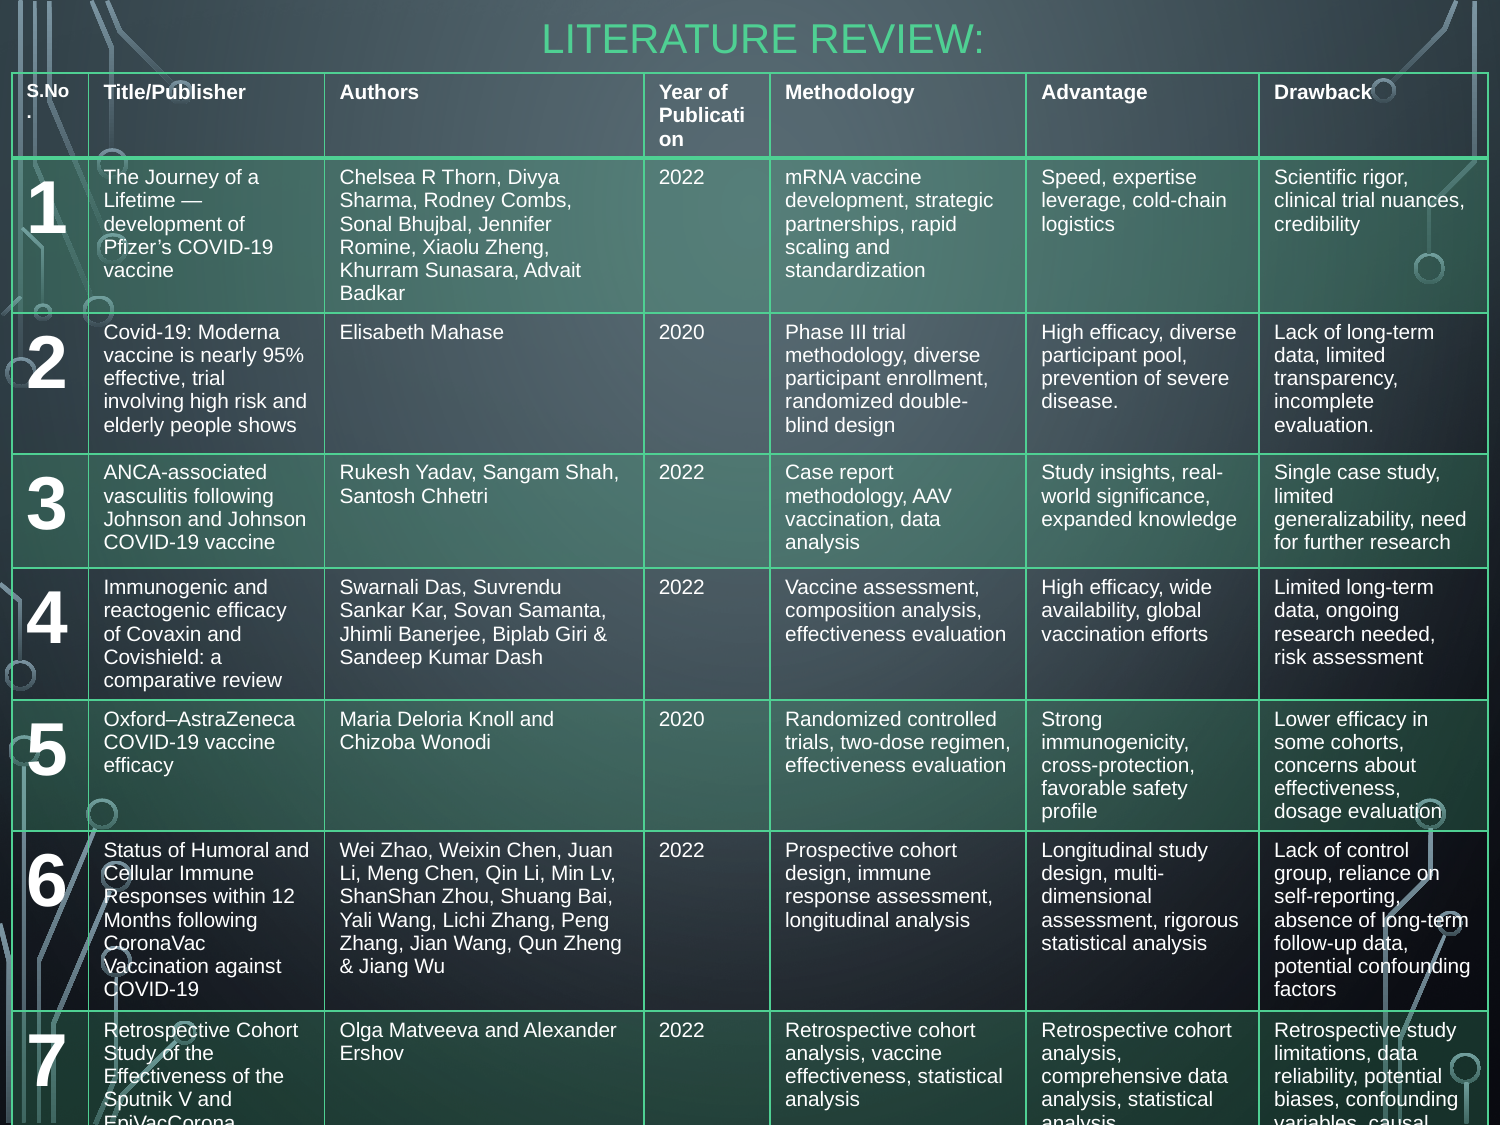

# LITERATURE REVIEW:
| S.No. | Title/Publisher | Authors | Year of Publication | Methodology | Advantage | Drawback |
| --- | --- | --- | --- | --- | --- | --- |
| 1 | The Journey of a Lifetime — development of Pfizer’s COVID-19 vaccine | Chelsea R Thorn, Divya Sharma, Rodney Combs, Sonal Bhujbal, Jennifer Romine, Xiaolu Zheng, Khurram Sunasara, Advait Badkar | 2022 | mRNA vaccine development, strategic partnerships, rapid scaling and standardization | Speed, expertise leverage, cold-chain logistics | Scientific rigor, clinical trial nuances, credibility |
| 2 | Covid-19: Moderna vaccine is nearly 95% effective, trial involving high risk and elderly people shows | Elisabeth Mahase | 2020 | Phase III trial methodology, diverse participant enrollment, randomized double-blind design | High efficacy, diverse participant pool, prevention of severe disease. | Lack of long-term data, limited transparency, incomplete evaluation. |
| 3 | ANCA-associated vasculitis following Johnson and Johnson COVID-19 vaccine | Rukesh Yadav, Sangam Shah, Santosh Chhetri | 2022 | Case report methodology, AAV vaccination, data analysis | Study insights, real-world significance, expanded knowledge | Single case study, limited generalizability, need for further research |
| 4 | Immunogenic and reactogenic efficacy of Covaxin and Covishield: a comparative review | Swarnali Das, Suvrendu Sankar Kar, Sovan Samanta, Jhimli Banerjee, Biplab Giri & Sandeep Kumar Dash | 2022 | Vaccine assessment, composition analysis, effectiveness evaluation | High efficacy, wide availability, global vaccination efforts | Limited long-term data, ongoing research needed, risk assessment |
| 5 | Oxford–AstraZeneca COVID-19 vaccine efficacy | Maria Deloria Knoll and Chizoba Wonodi | 2020 | Randomized controlled trials, two-dose regimen, effectiveness evaluation | Strong immunogenicity, cross-protection, favorable safety profile | Lower efficacy in some cohorts, concerns about effectiveness, dosage evaluation |
| 6 | Status of Humoral and Cellular Immune Responses within 12 Months following CoronaVac Vaccination against COVID-19 | Wei Zhao, Weixin Chen, Juan Li, Meng Chen, Qin Li, Min Lv, ShanShan Zhou, Shuang Bai, Yali Wang, Lichi Zhang, Peng Zhang, Jian Wang, Qun Zheng & Jiang Wu | 2022 | Prospective cohort design, immune response assessment, longitudinal analysis | Longitudinal study design, multi-dimensional assessment, rigorous statistical analysis | Lack of control group, reliance on self-reporting, absence of long-term follow-up data, potential confounding factors |
| 7 | Retrospective Cohort Study of the Effectiveness of the Sputnik V and EpiVacCorona Vaccines against the SARS-CoV-2 Delta Variant in Moscow | Olga Matveeva and Alexander Ershov | 2022 | Retrospective cohort analysis, vaccine effectiveness, statistical analysis | Retrospective cohort analysis, comprehensive data analysis, statistical analysis | Retrospective study limitations, data reliability, potential biases, confounding variables, causal inference challenges |